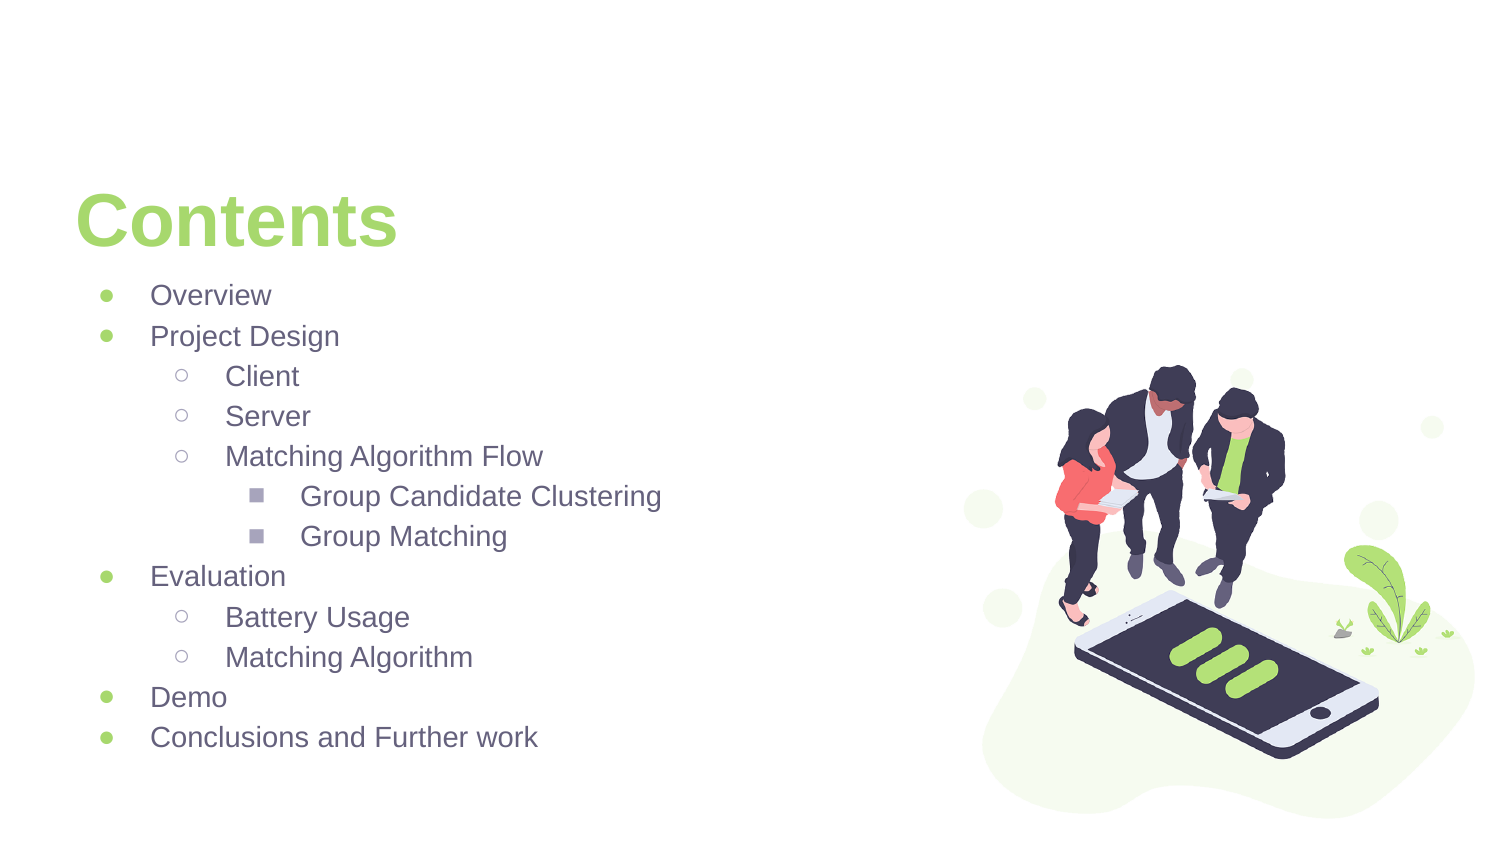

# Contents
Overview
Project Design
Client
Server
Matching Algorithm Flow
Group Candidate Clustering
Group Matching
Evaluation
Battery Usage
Matching Algorithm
Demo
Conclusions and Further work